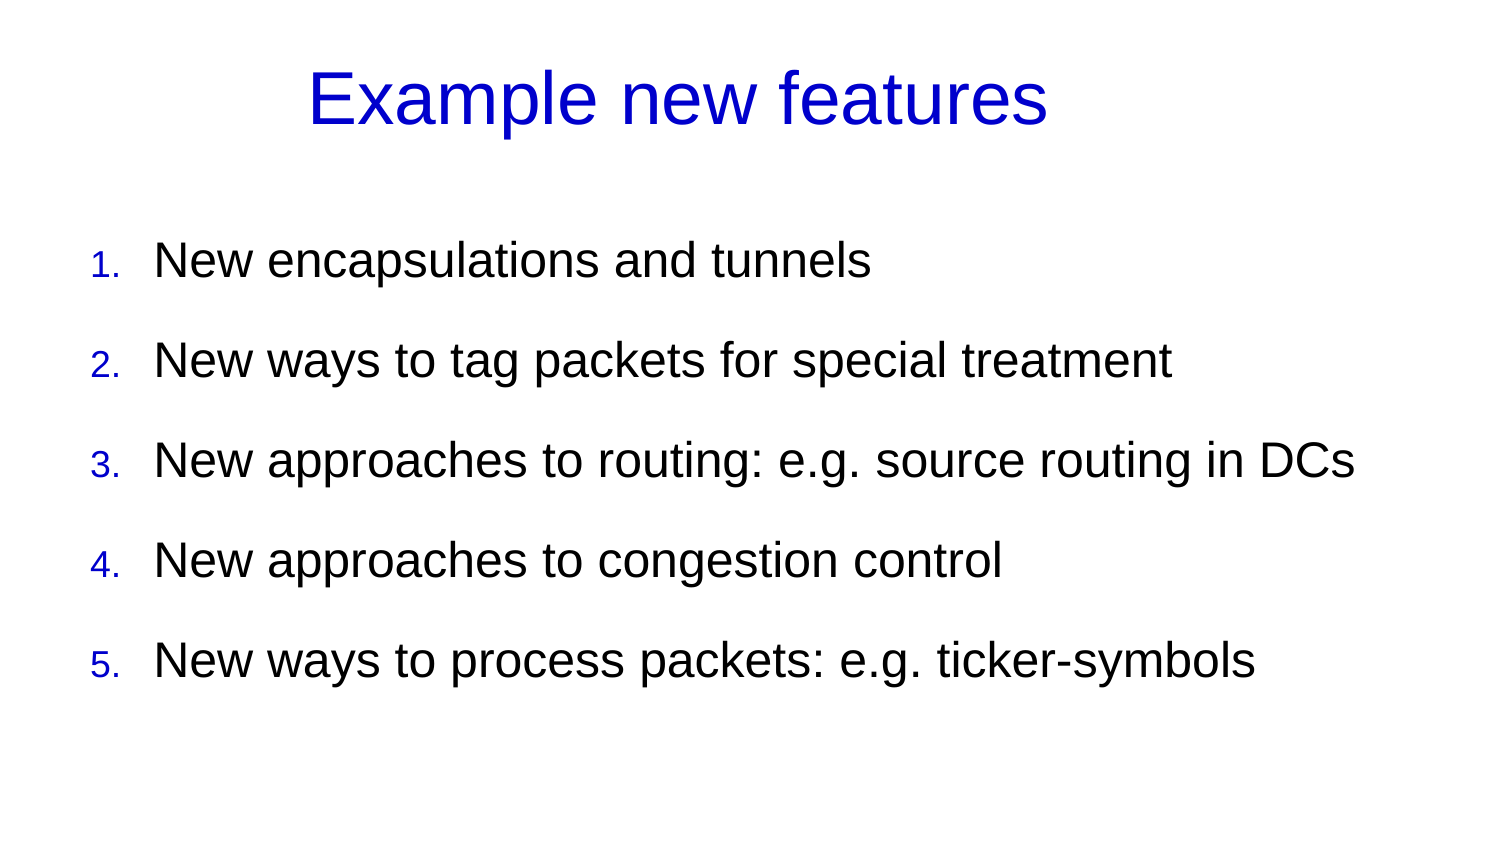

# Example new features
New encapsulations and tunnels
New ways to tag packets for special treatment
New approaches to routing: e.g. source routing in DCs
New approaches to congestion control
New ways to process packets: e.g. ticker-symbols